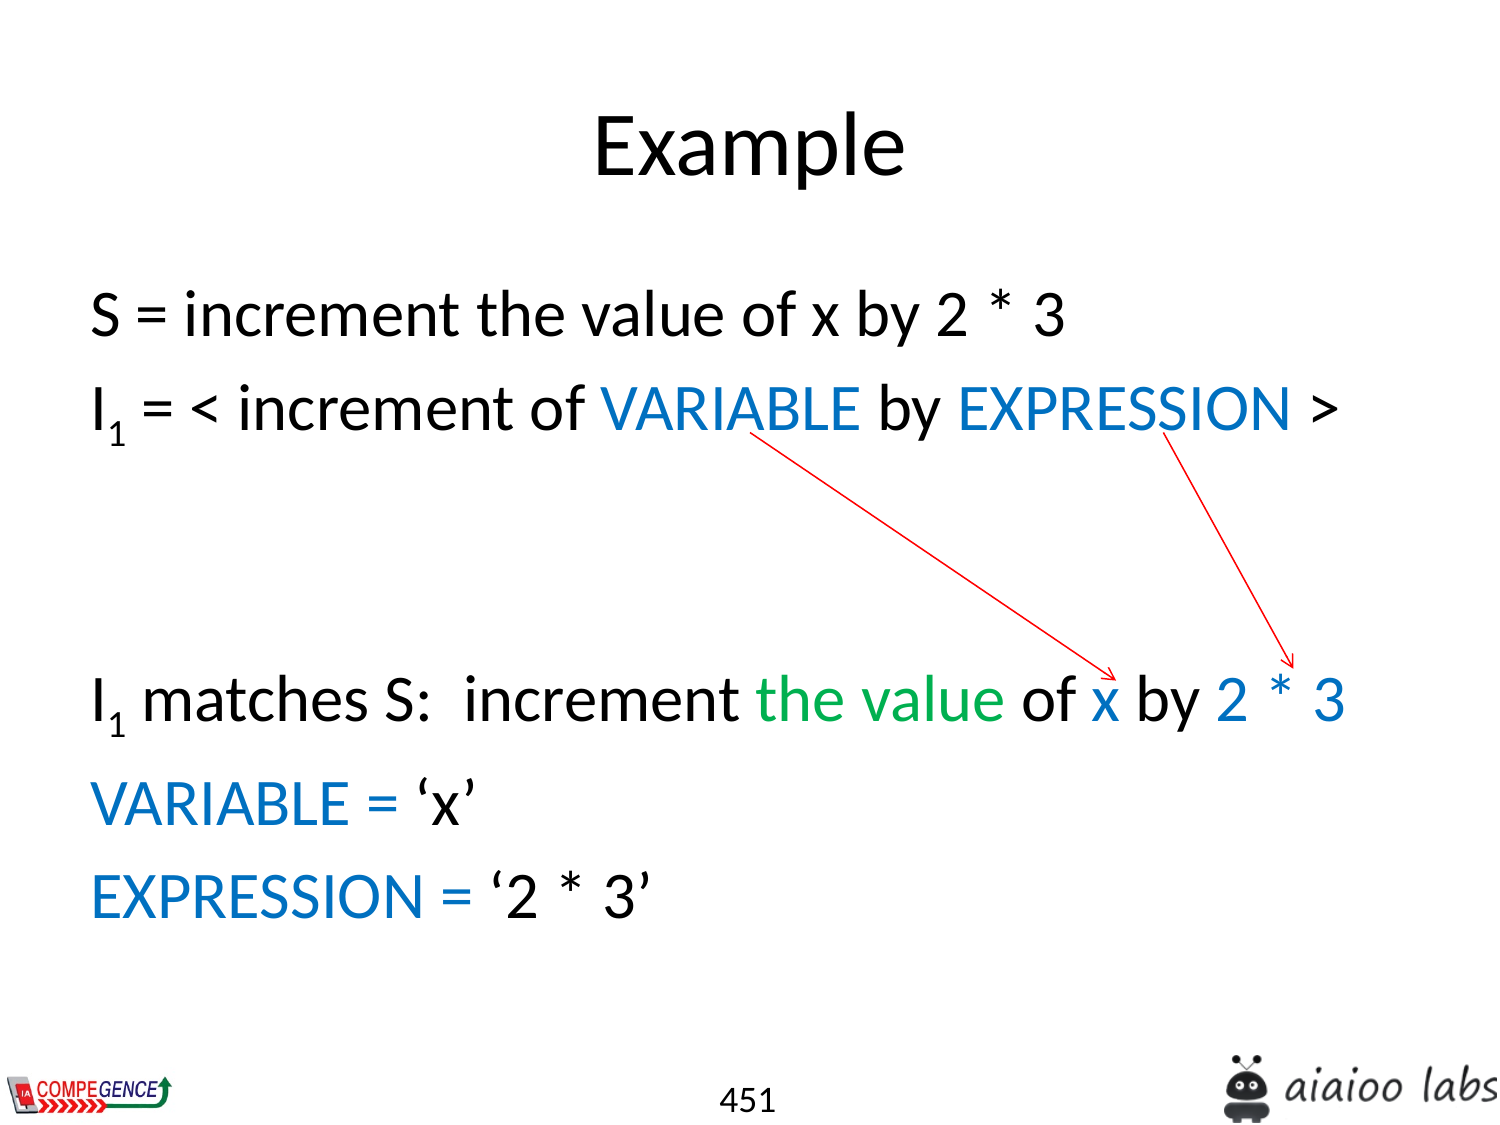

# Example
S = increment the value of x by 2 * 3
I1 = < increment of VARIABLE by EXPRESSION >

I1 matches S:  increment the value of x by 2 * 3
VARIABLE = ‘x’
EXPRESSION = ‘2 * 3’